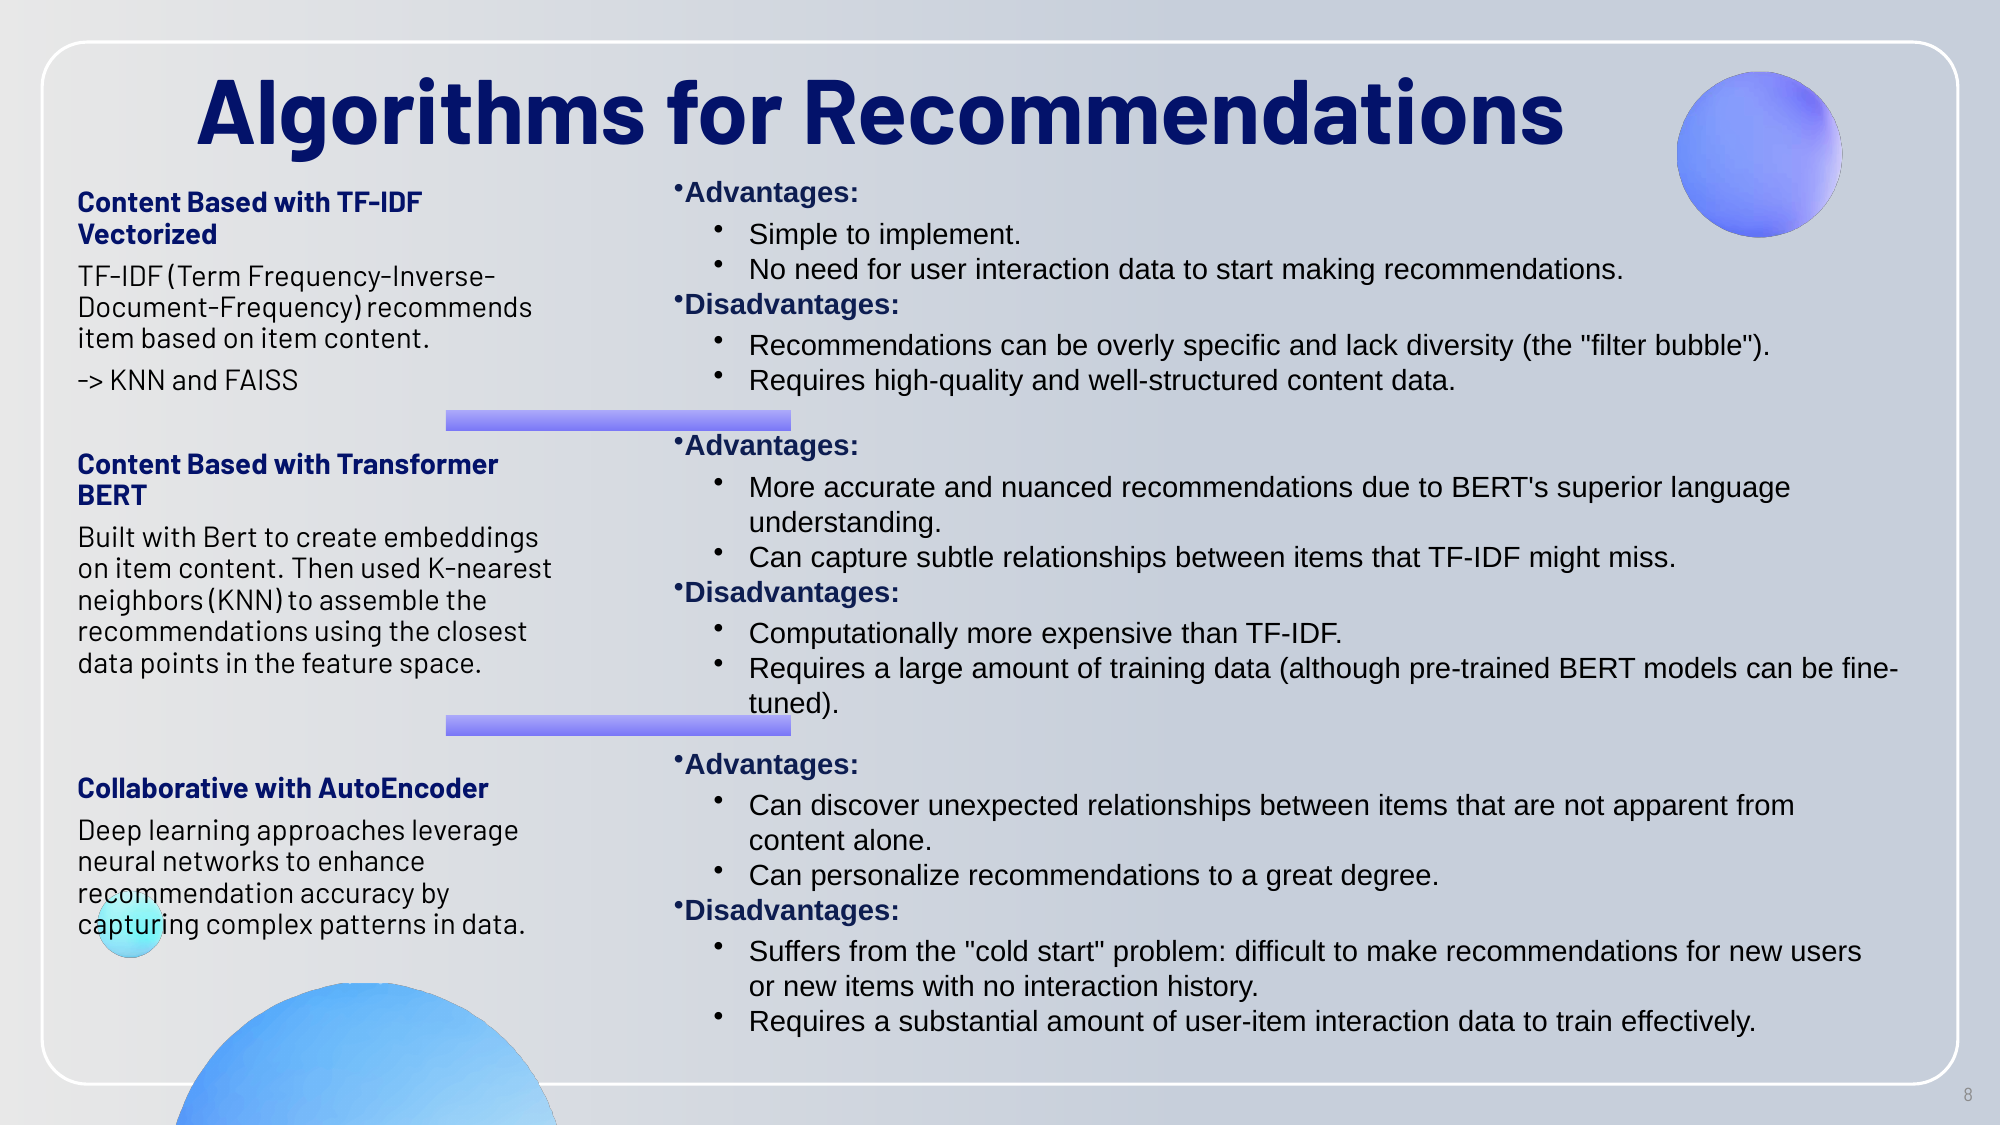

# Algorithms for Recommendations
Advantages:
Simple to implement.
No need for user interaction data to start making recommendations.
Disadvantages:
Recommendations can be overly specific and lack diversity (the "filter bubble").
Requires high-quality and well-structured content data.

Content Based with TF-IDF Vectorized
TF-IDF (Term Frequency-Inverse-Document-Frequency) recommends item based on item content.
-> KNN and FAISS
Content Based with Transformer BERT
Built with Bert to create embeddings on item content. Then used K-nearest neighbors (KNN) to assemble the recommendations using the closest data points in the feature space.

Collaborative with AutoEncoder
Deep learning approaches leverage neural networks to enhance recommendation accuracy by capturing complex patterns in data.

Advantages:
More accurate and nuanced recommendations due to BERT's superior language understanding.
Can capture subtle relationships between items that TF-IDF might miss.
Disadvantages:
Computationally more expensive than TF-IDF.
Requires a large amount of training data (although pre-trained BERT models can be fine-tuned).

Advantages:
Can discover unexpected relationships between items that are not apparent from content alone.
Can personalize recommendations to a great degree.
Disadvantages:
Suffers from the "cold start" problem: difficult to make recommendations for new users or new items with no interaction history.
Requires a substantial amount of user-item interaction data to train effectively.

8